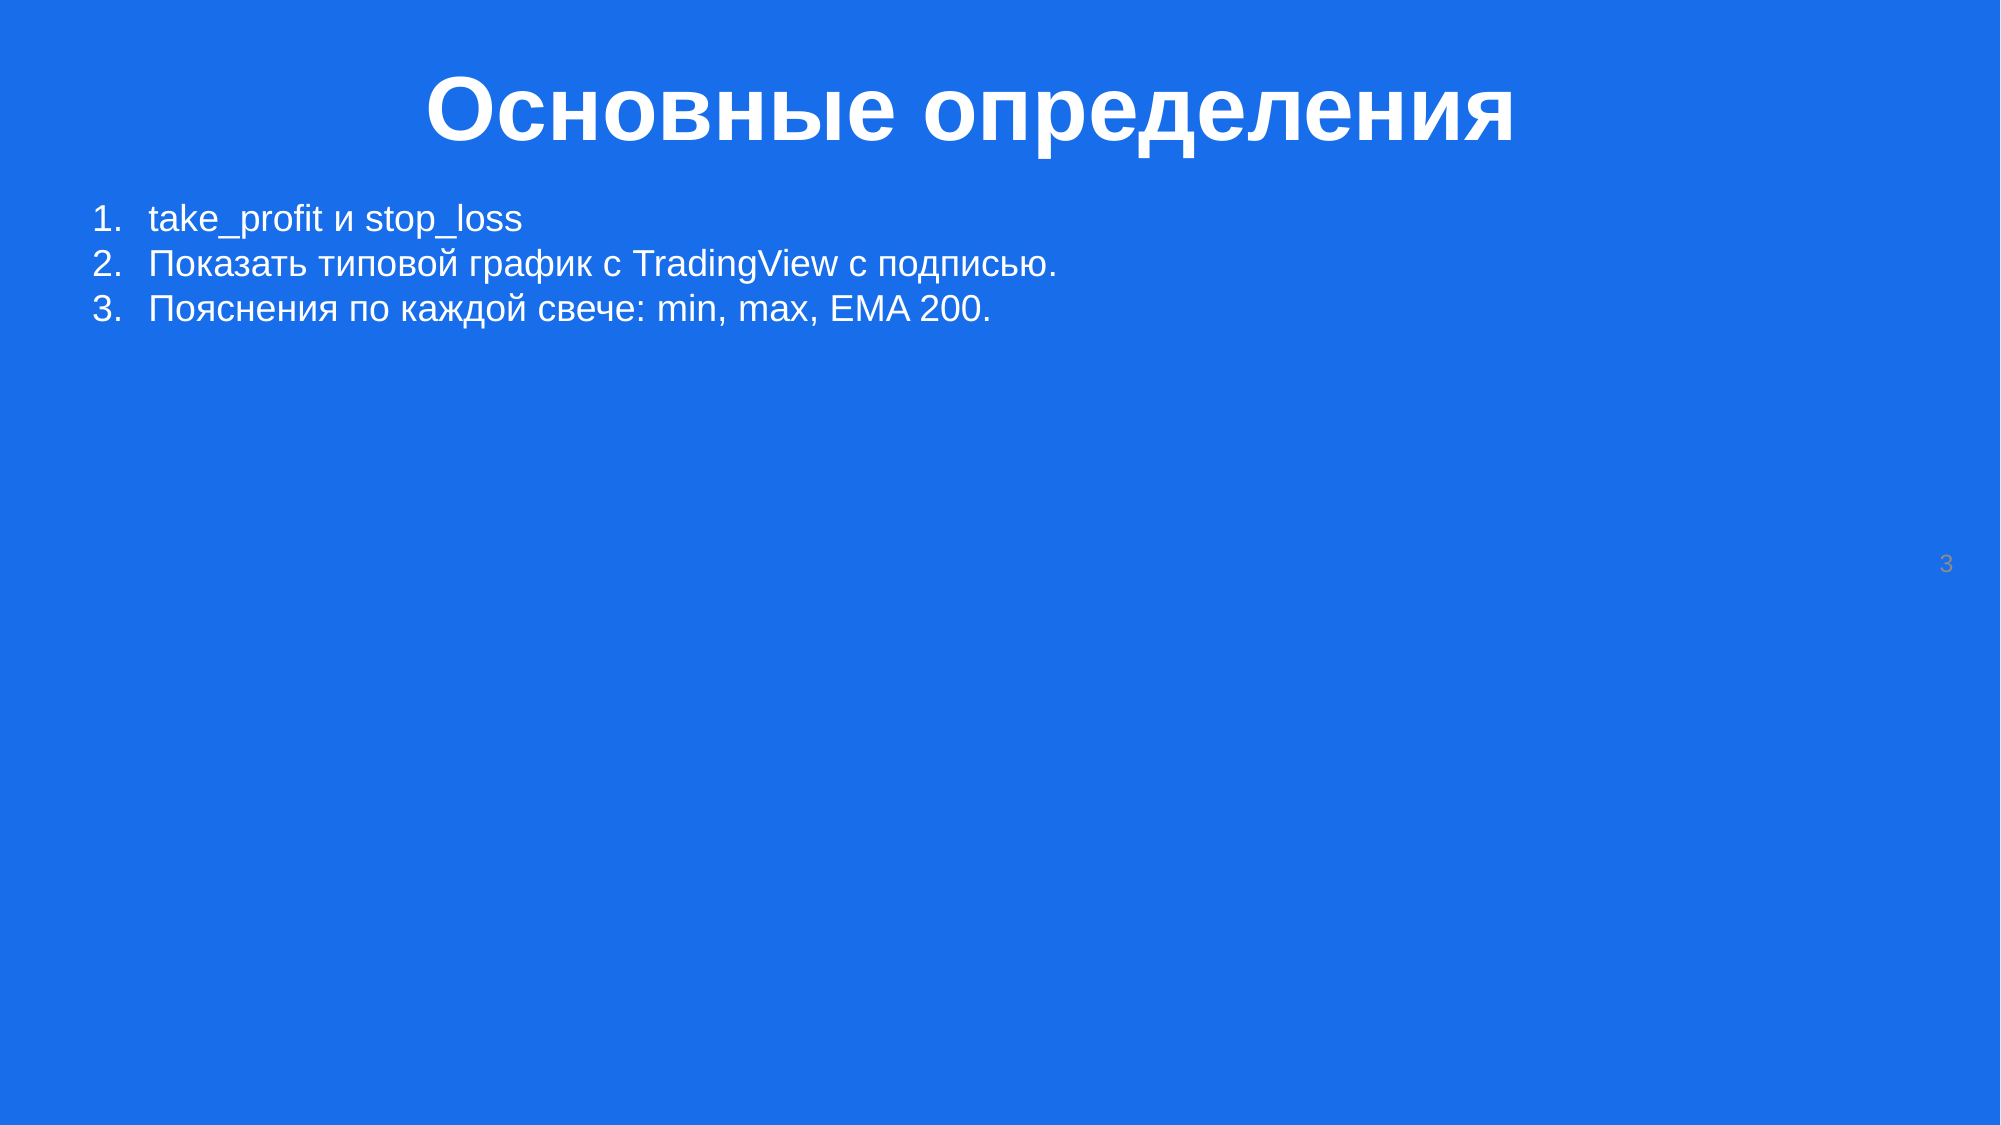

Основные определения
take_profit и stop_loss
Показать типовой график с TradingView c подписью.
Пояснения по каждой свече: min, max, EMA 200.
3